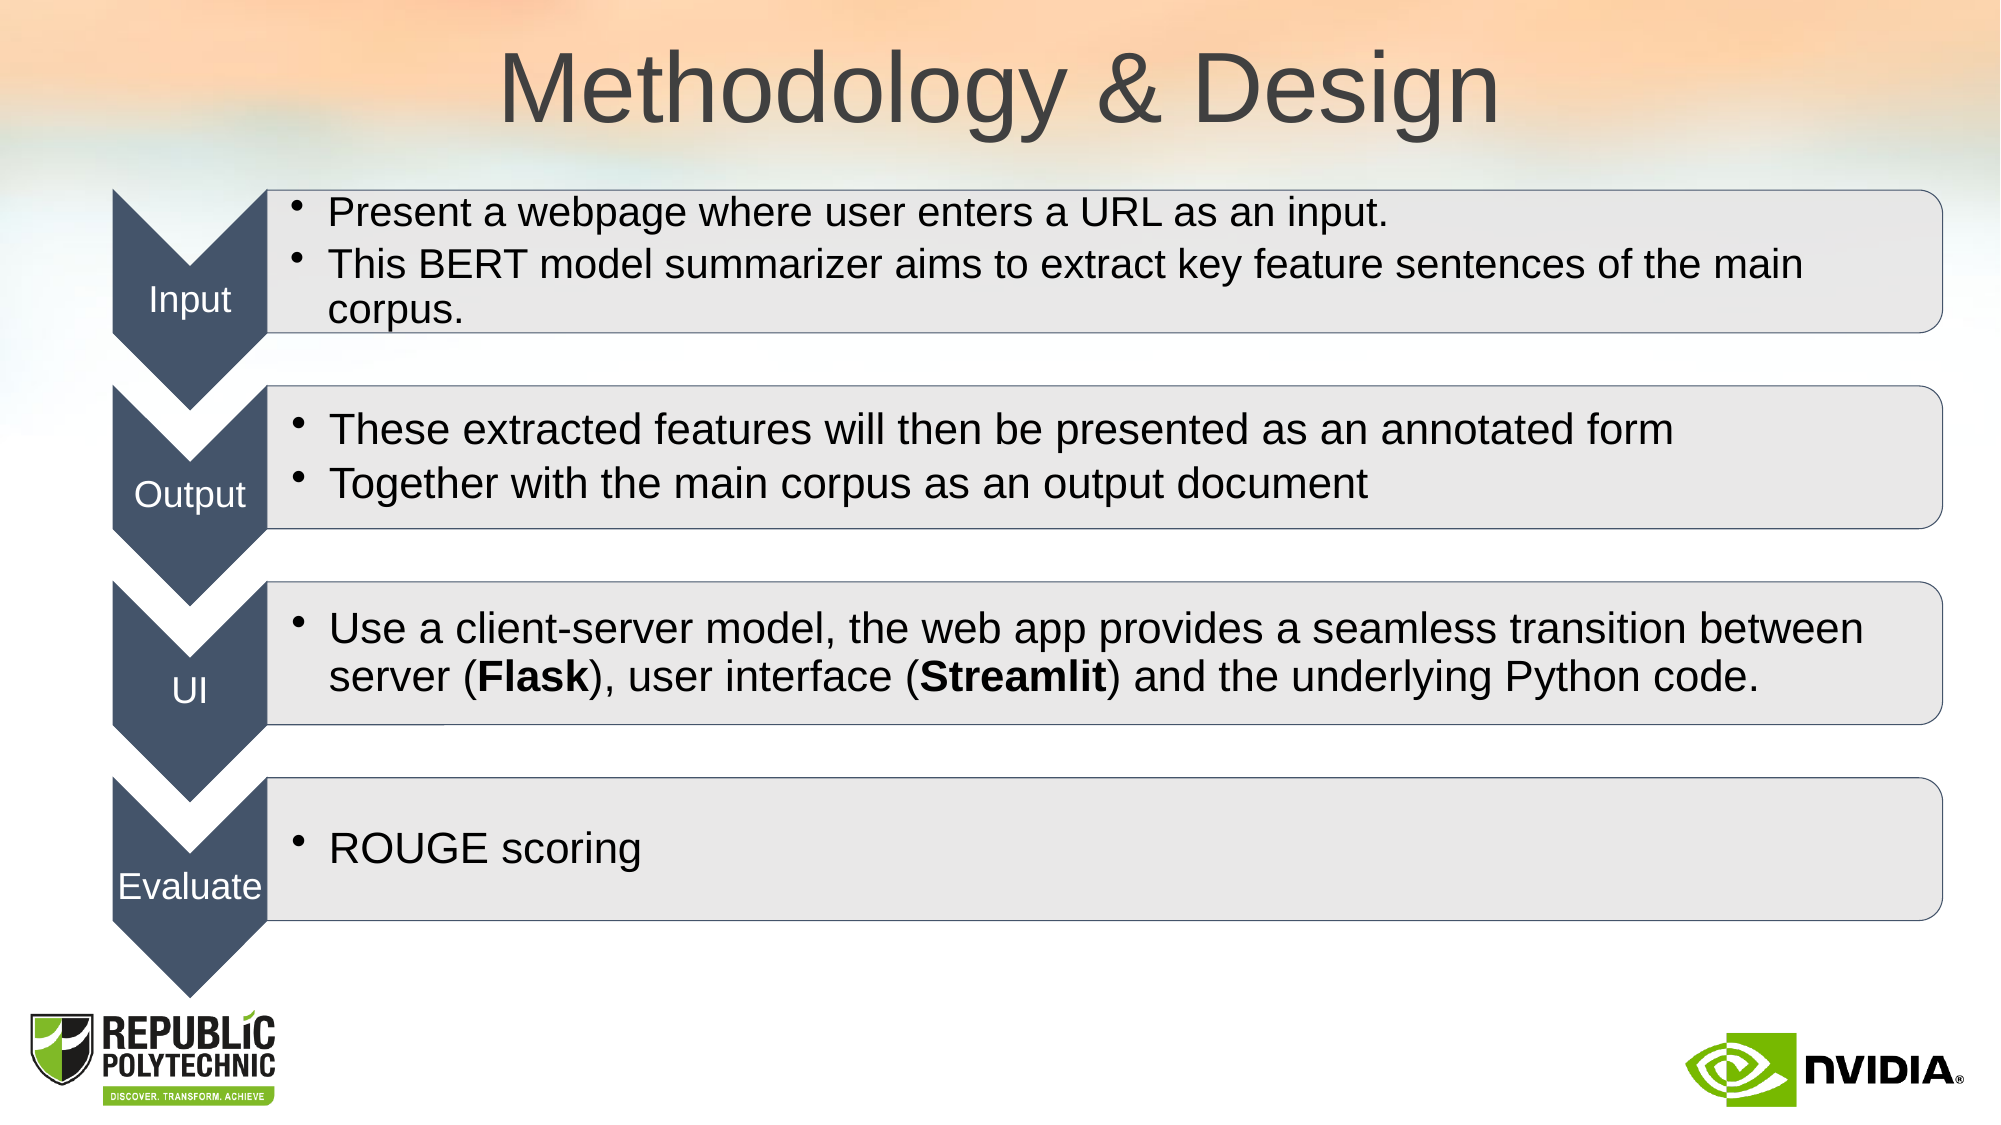

Methodology & Design
Input
Present a webpage where user enters a URL as an input.
This BERT model summarizer aims to extract key feature sentences of the main corpus.
Output
These extracted features will then be presented as an annotated form
Together with the main corpus as an output document
UI
Use a client-server model, the web app provides a seamless transition between server (Flask), user interface (Streamlit) and the underlying Python code.
Evaluate
ROUGE scoring